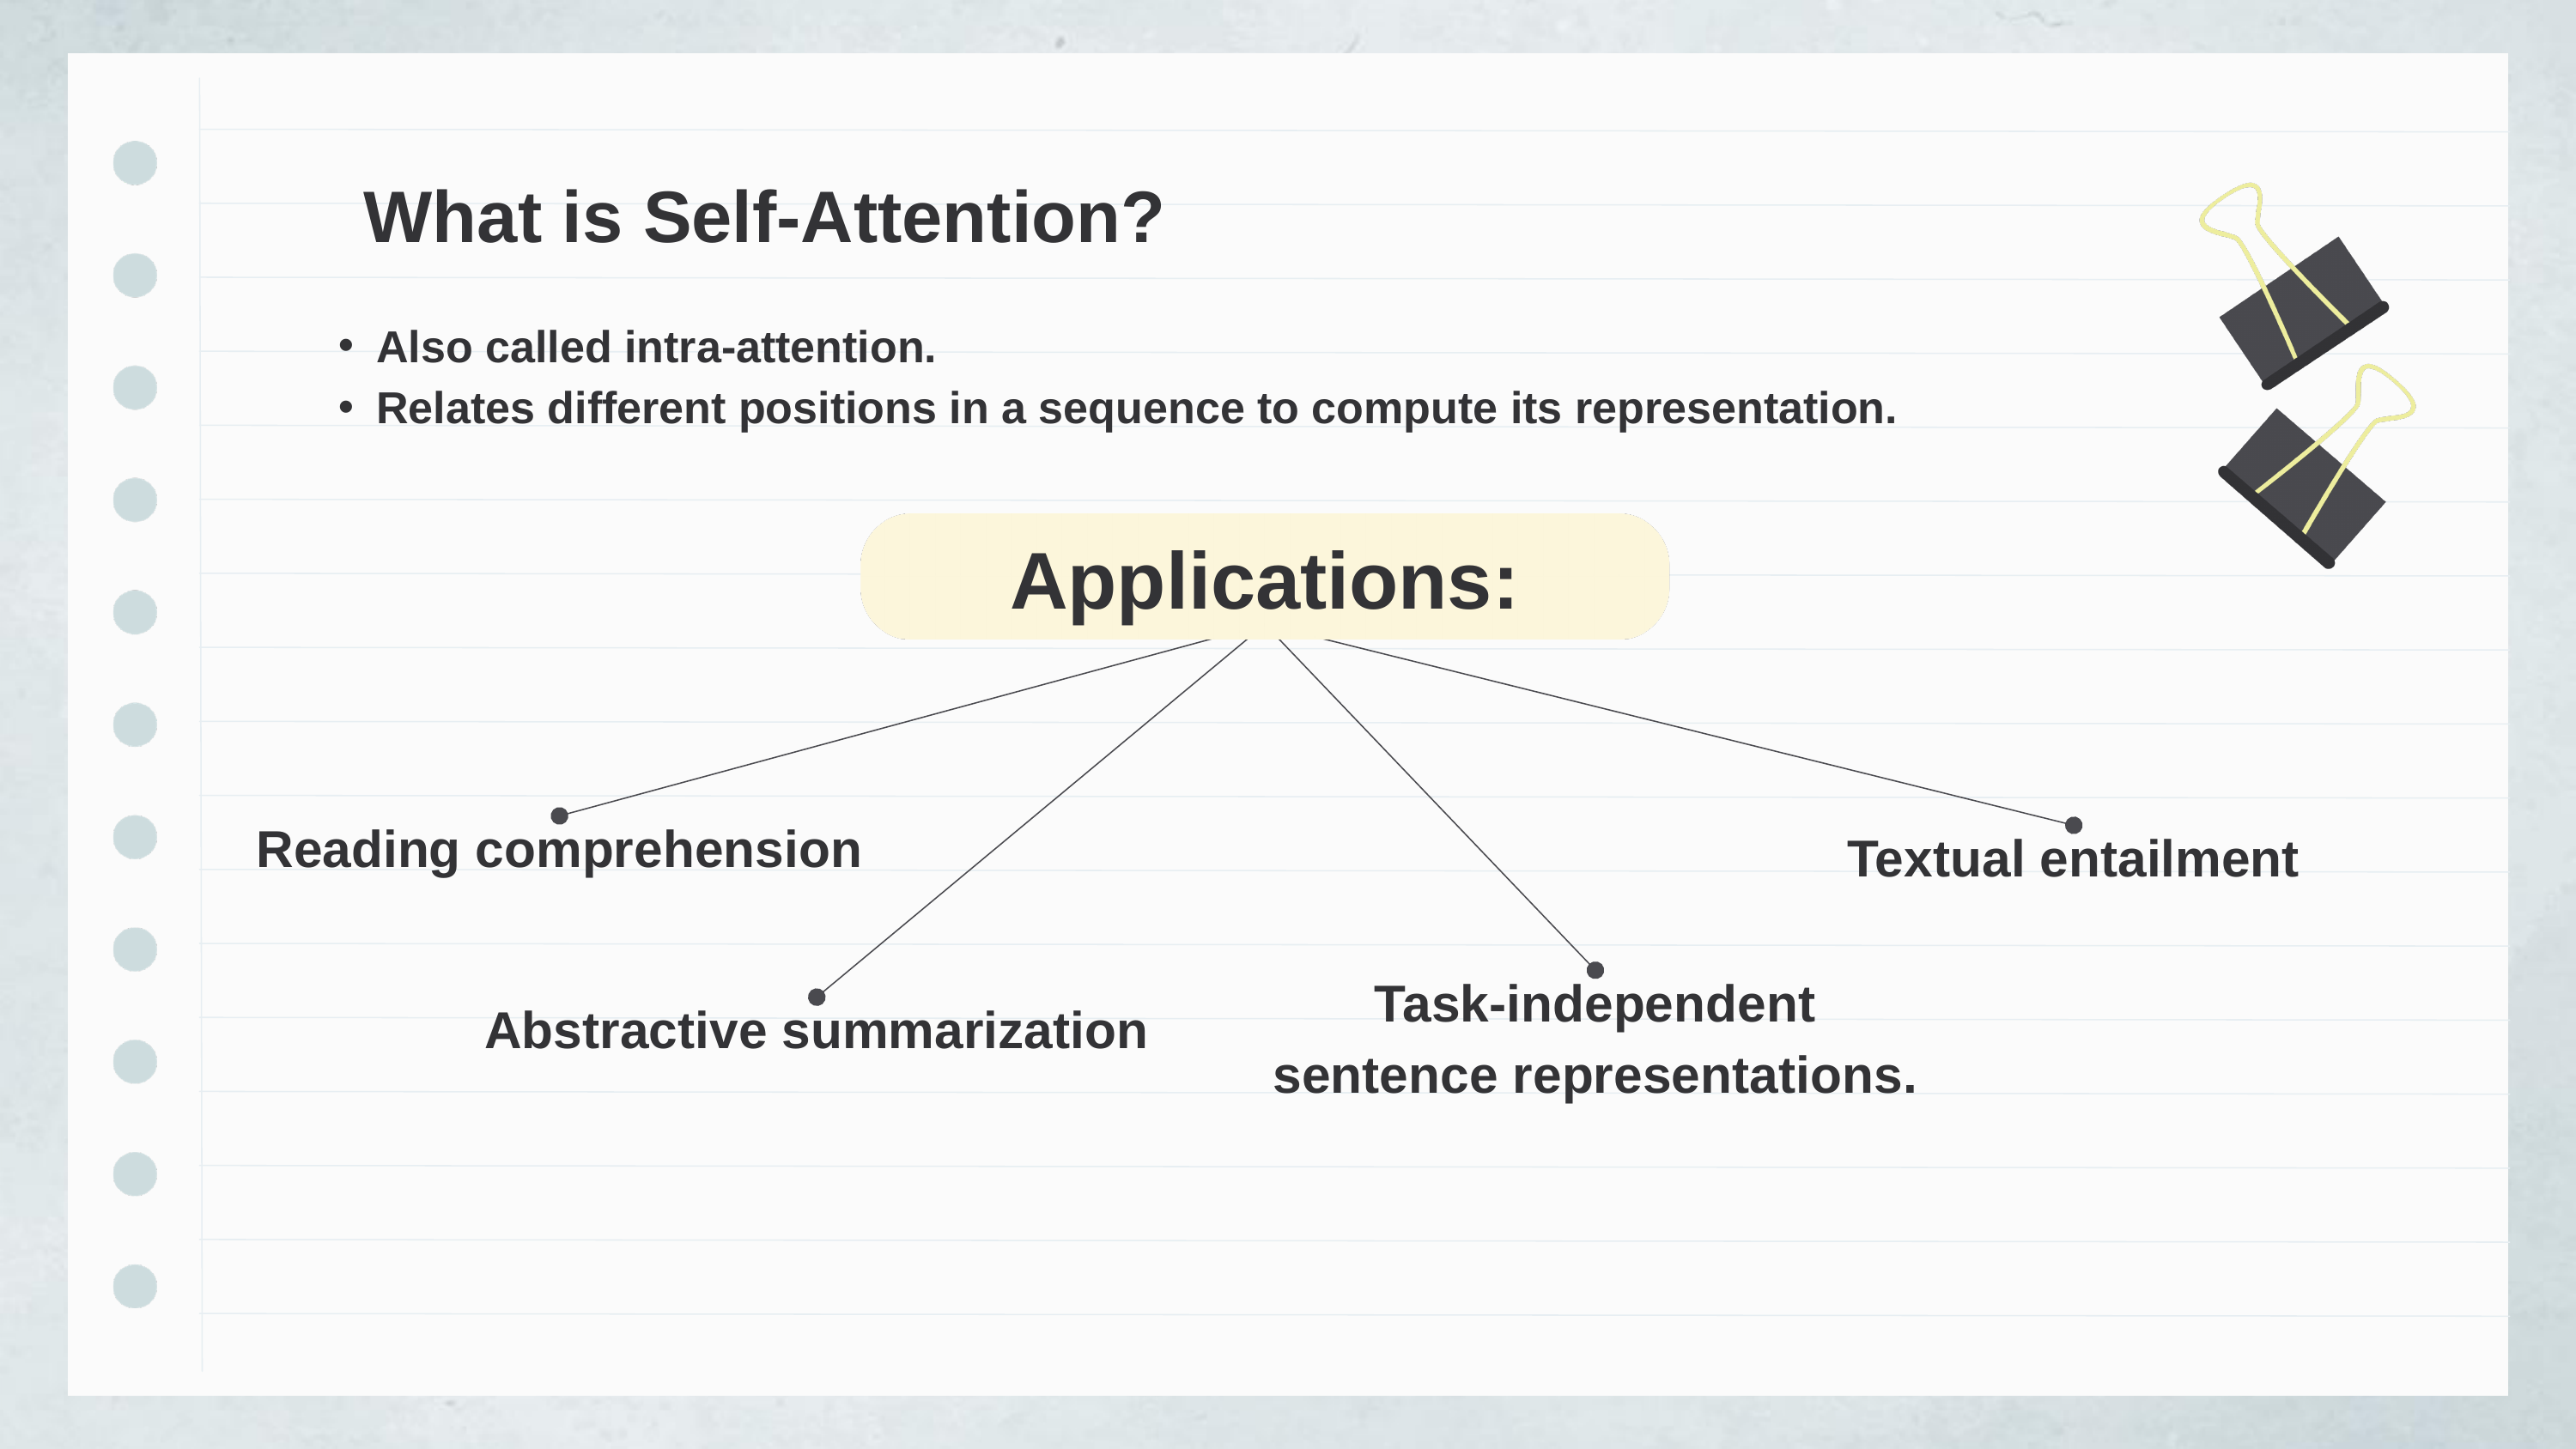

What is Self-Attention?

Also called intra-attention.
Relates different positions in a sequence to compute its representation.

Applications:

Reading comprehension
Textual entailment

Task-independent sentence representations.
Abstractive summarization